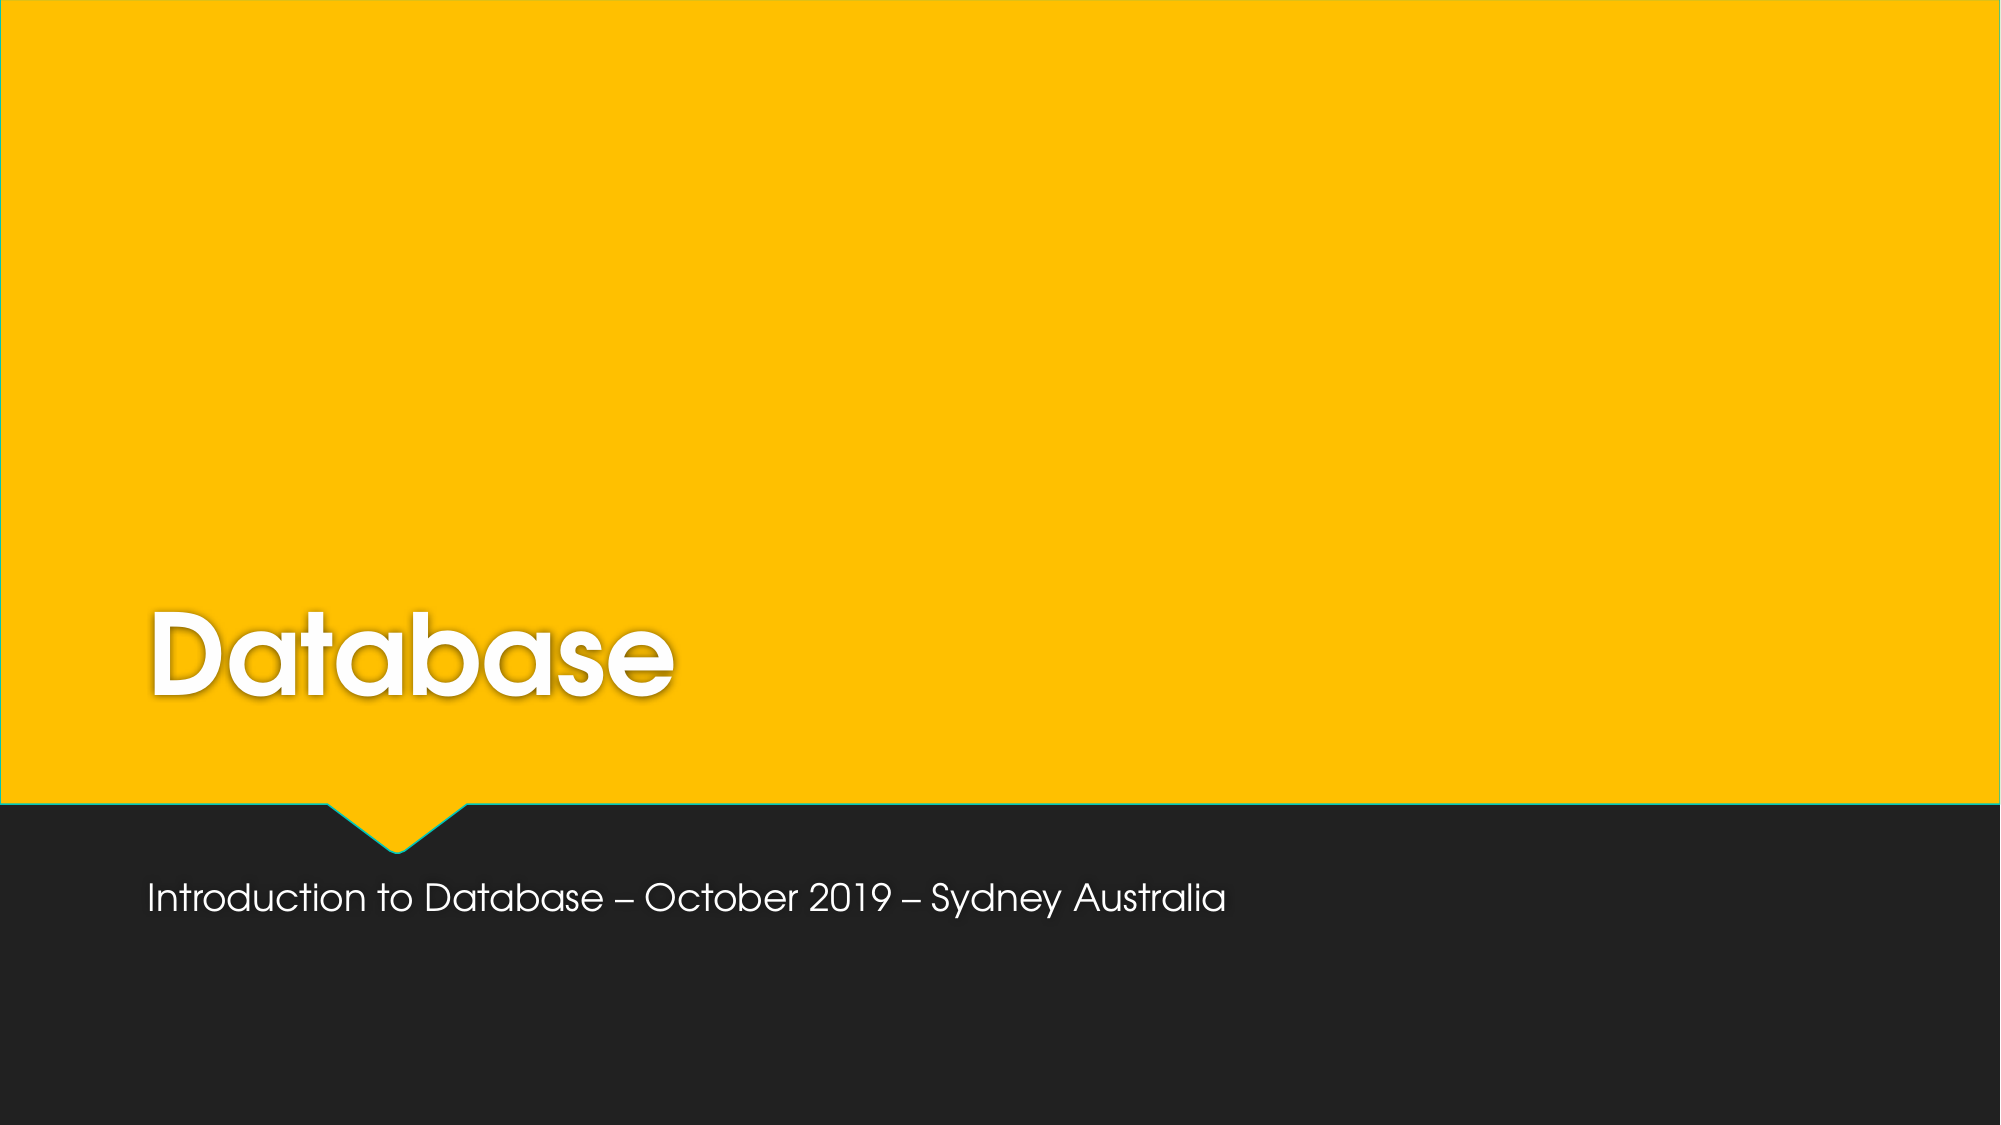

# Database
Introduction to Database – October 2019 – Sydney Australia